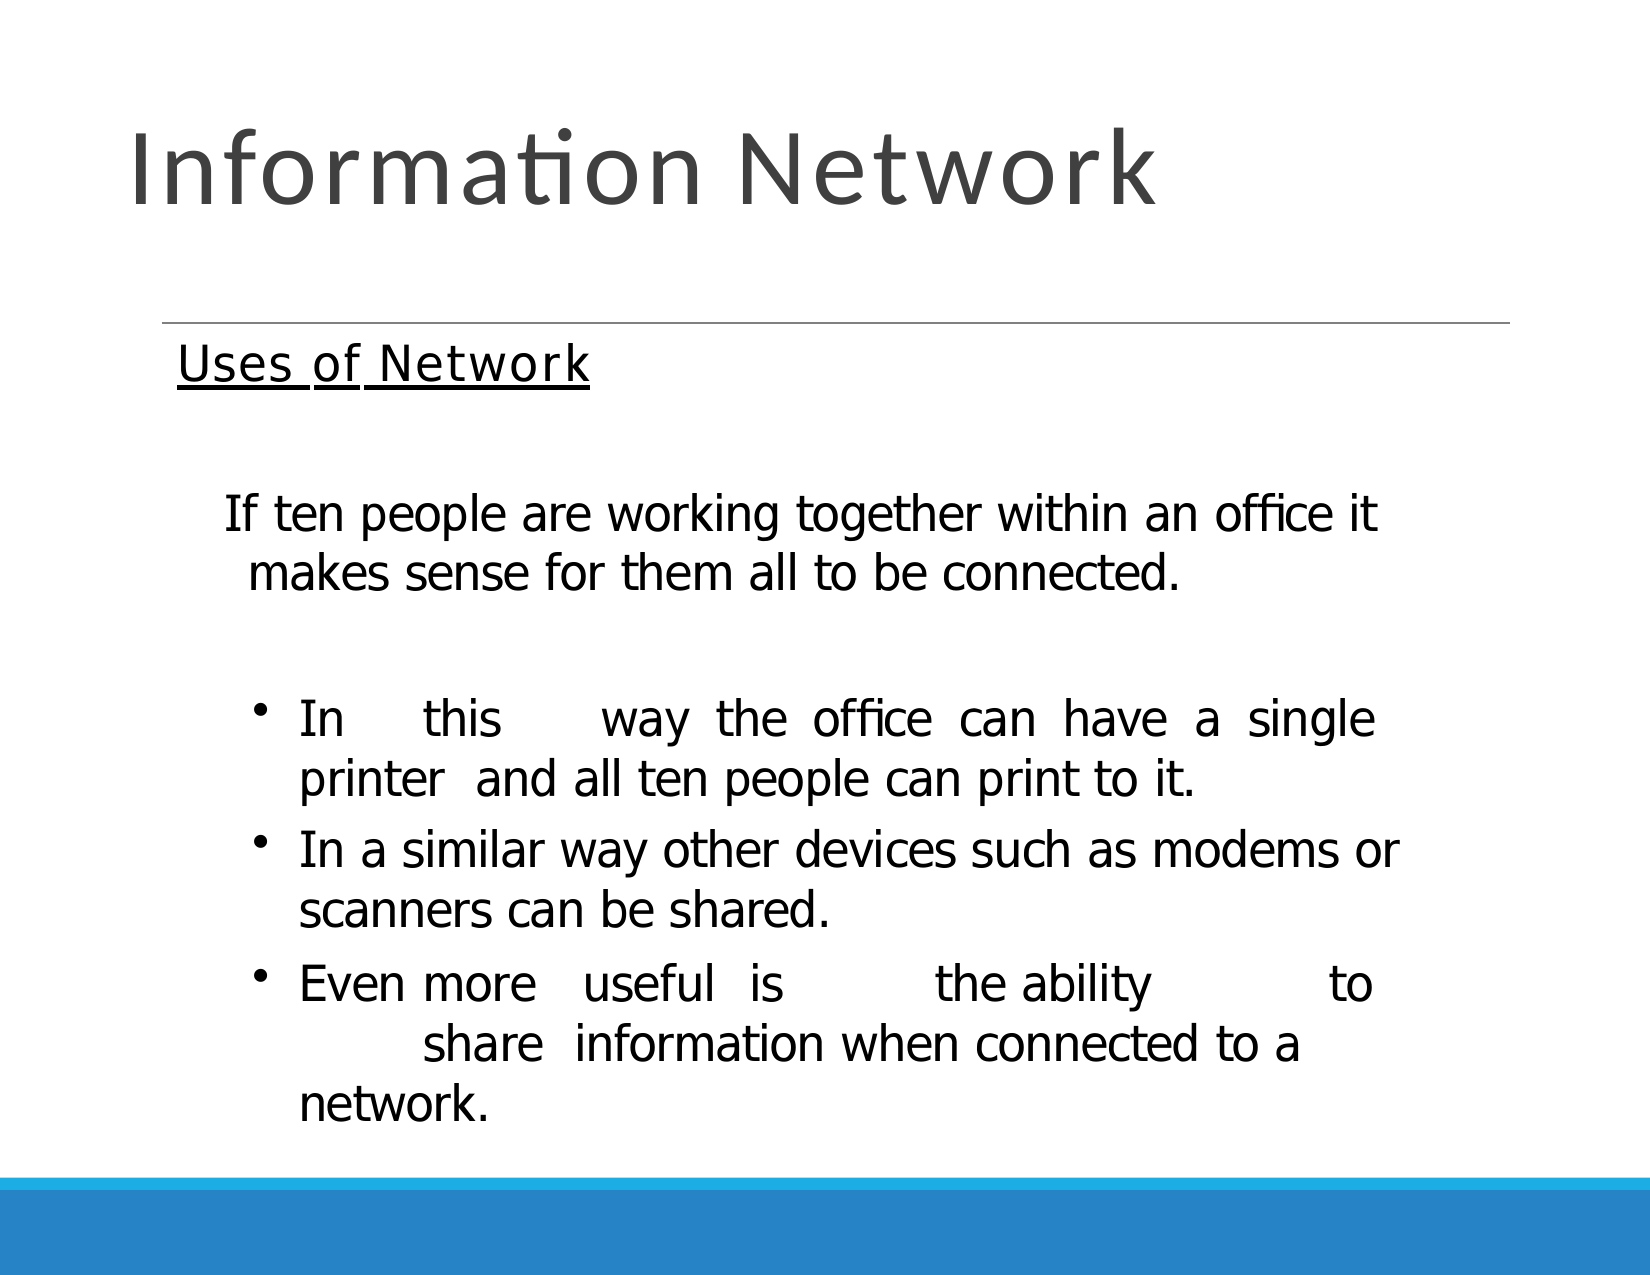

# Information Network
Uses of Network

If ten people are working together within an office it  makes sense for them all to be connected.

In	this	way	the	office	can	have	a	single	printer  and all ten people can print to it.
In a similar way other devices such as modems or  scanners can be shared.
Even	more	useful	is	the	ability	to	share  information when connected to a network.